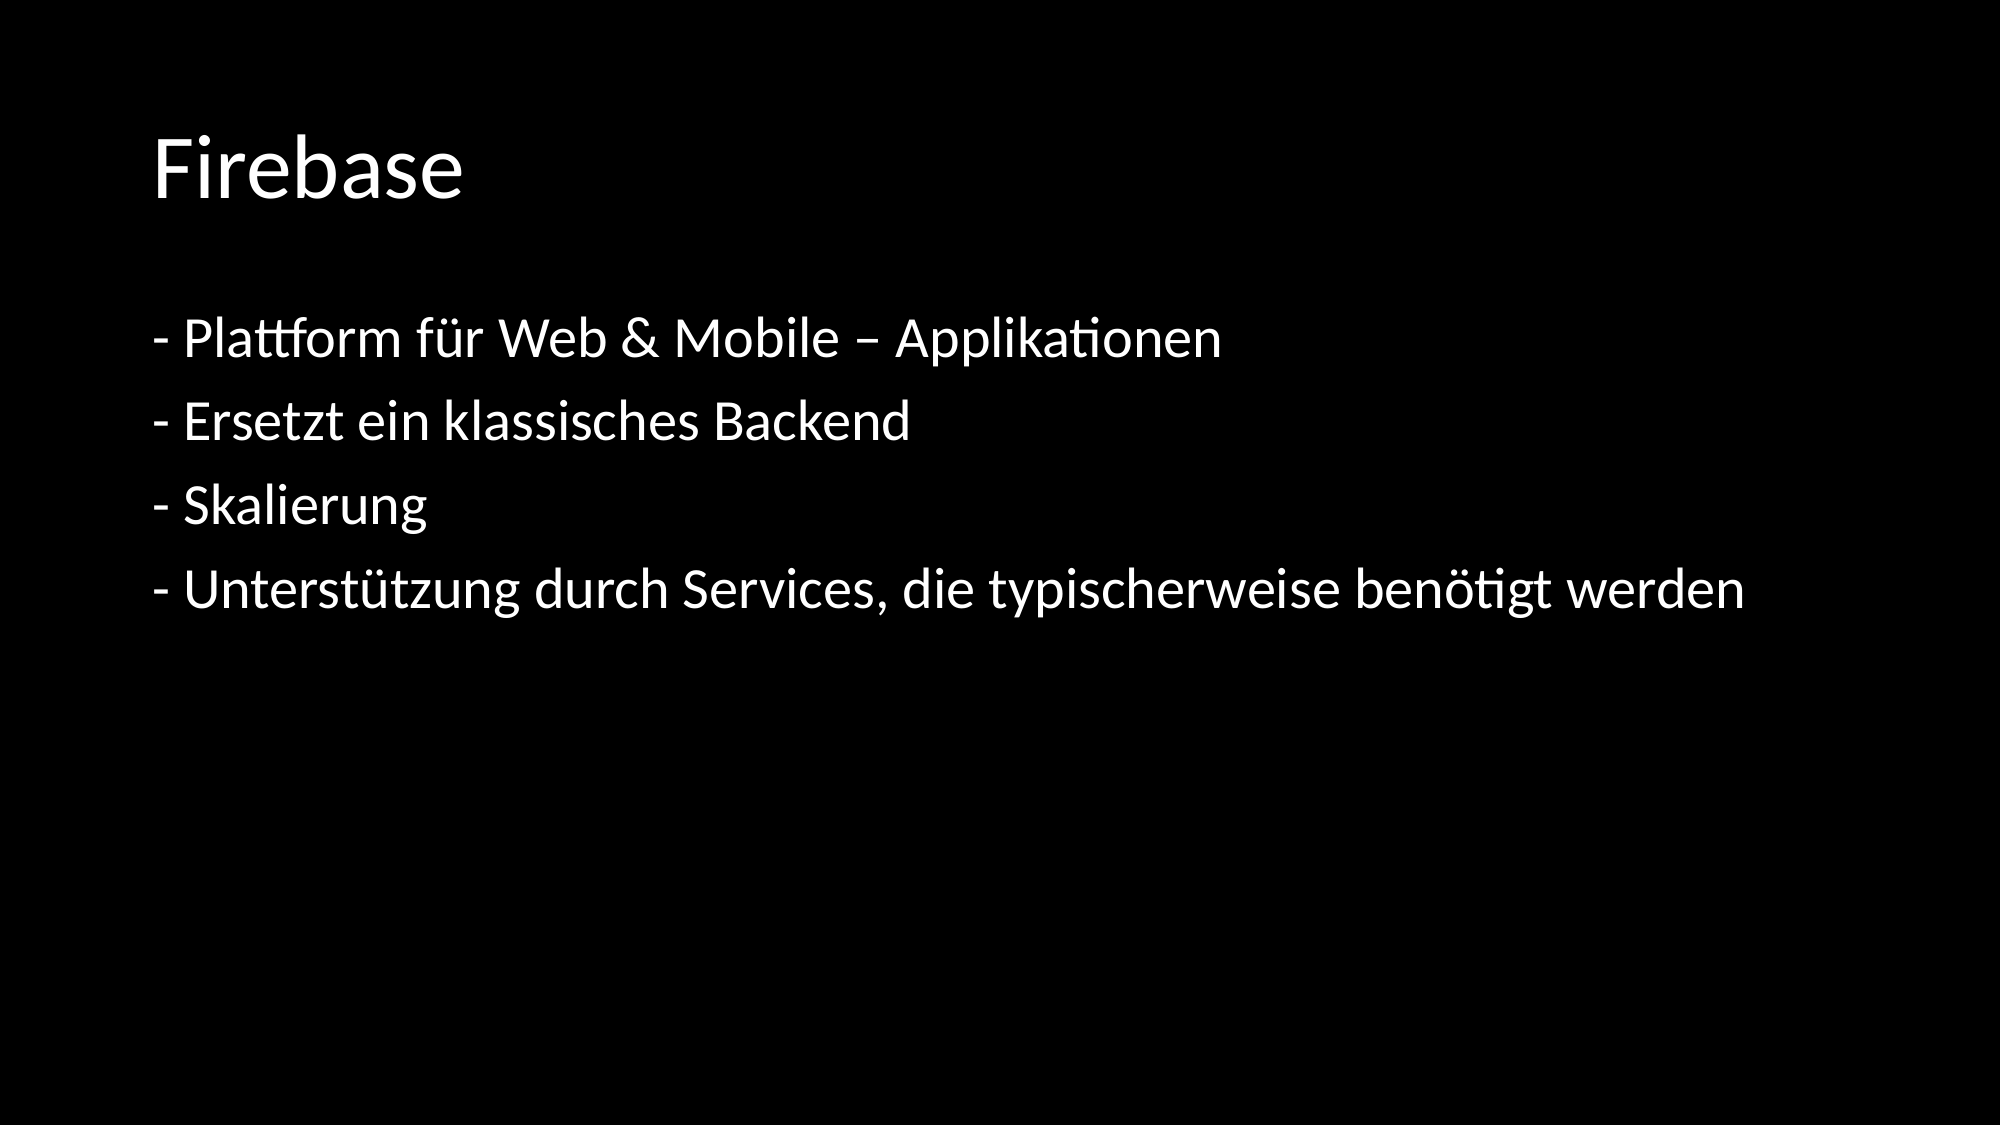

# Firebase
- Plattform für Web & Mobile – Applikationen
- Ersetzt ein klassisches Backend
- Skalierung
- Unterstützung durch Services, die typischerweise benötigt werden